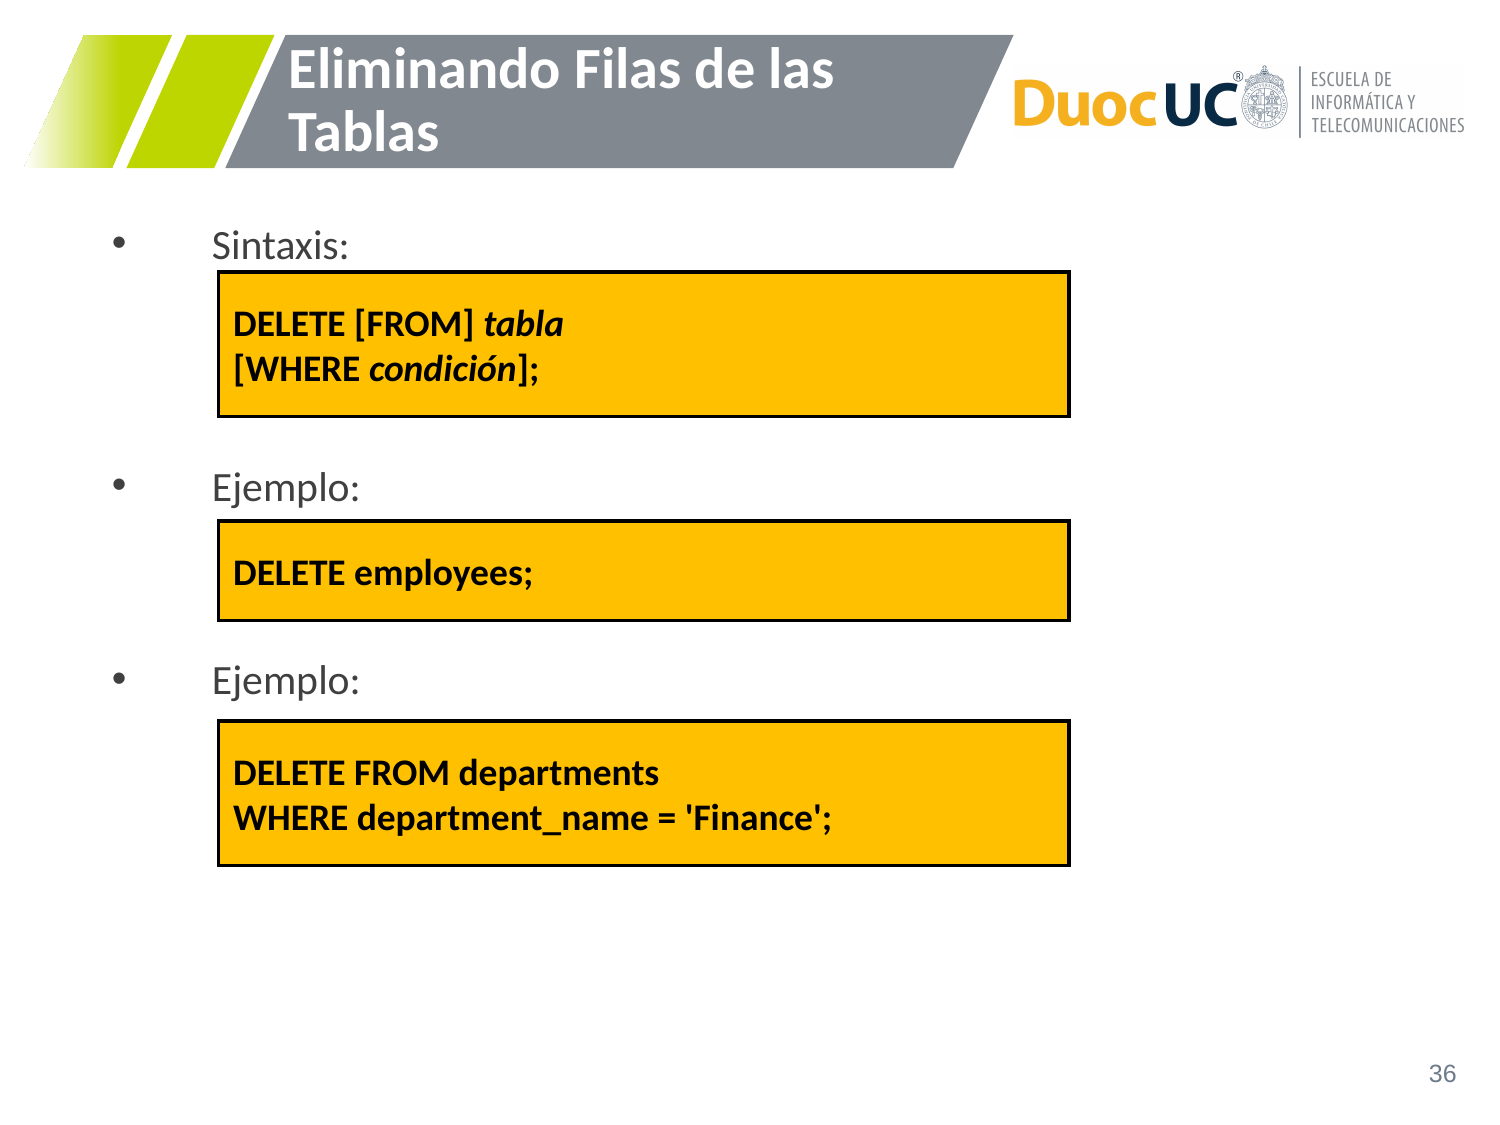

# Eliminando Filas de las Tablas
Sintaxis:

Ejemplo:

Ejemplo:

DELETE [FROM] tabla
[WHERE condición];

DELETE employees;

DELETE FROM departments
WHERE department_name = 'Finance';